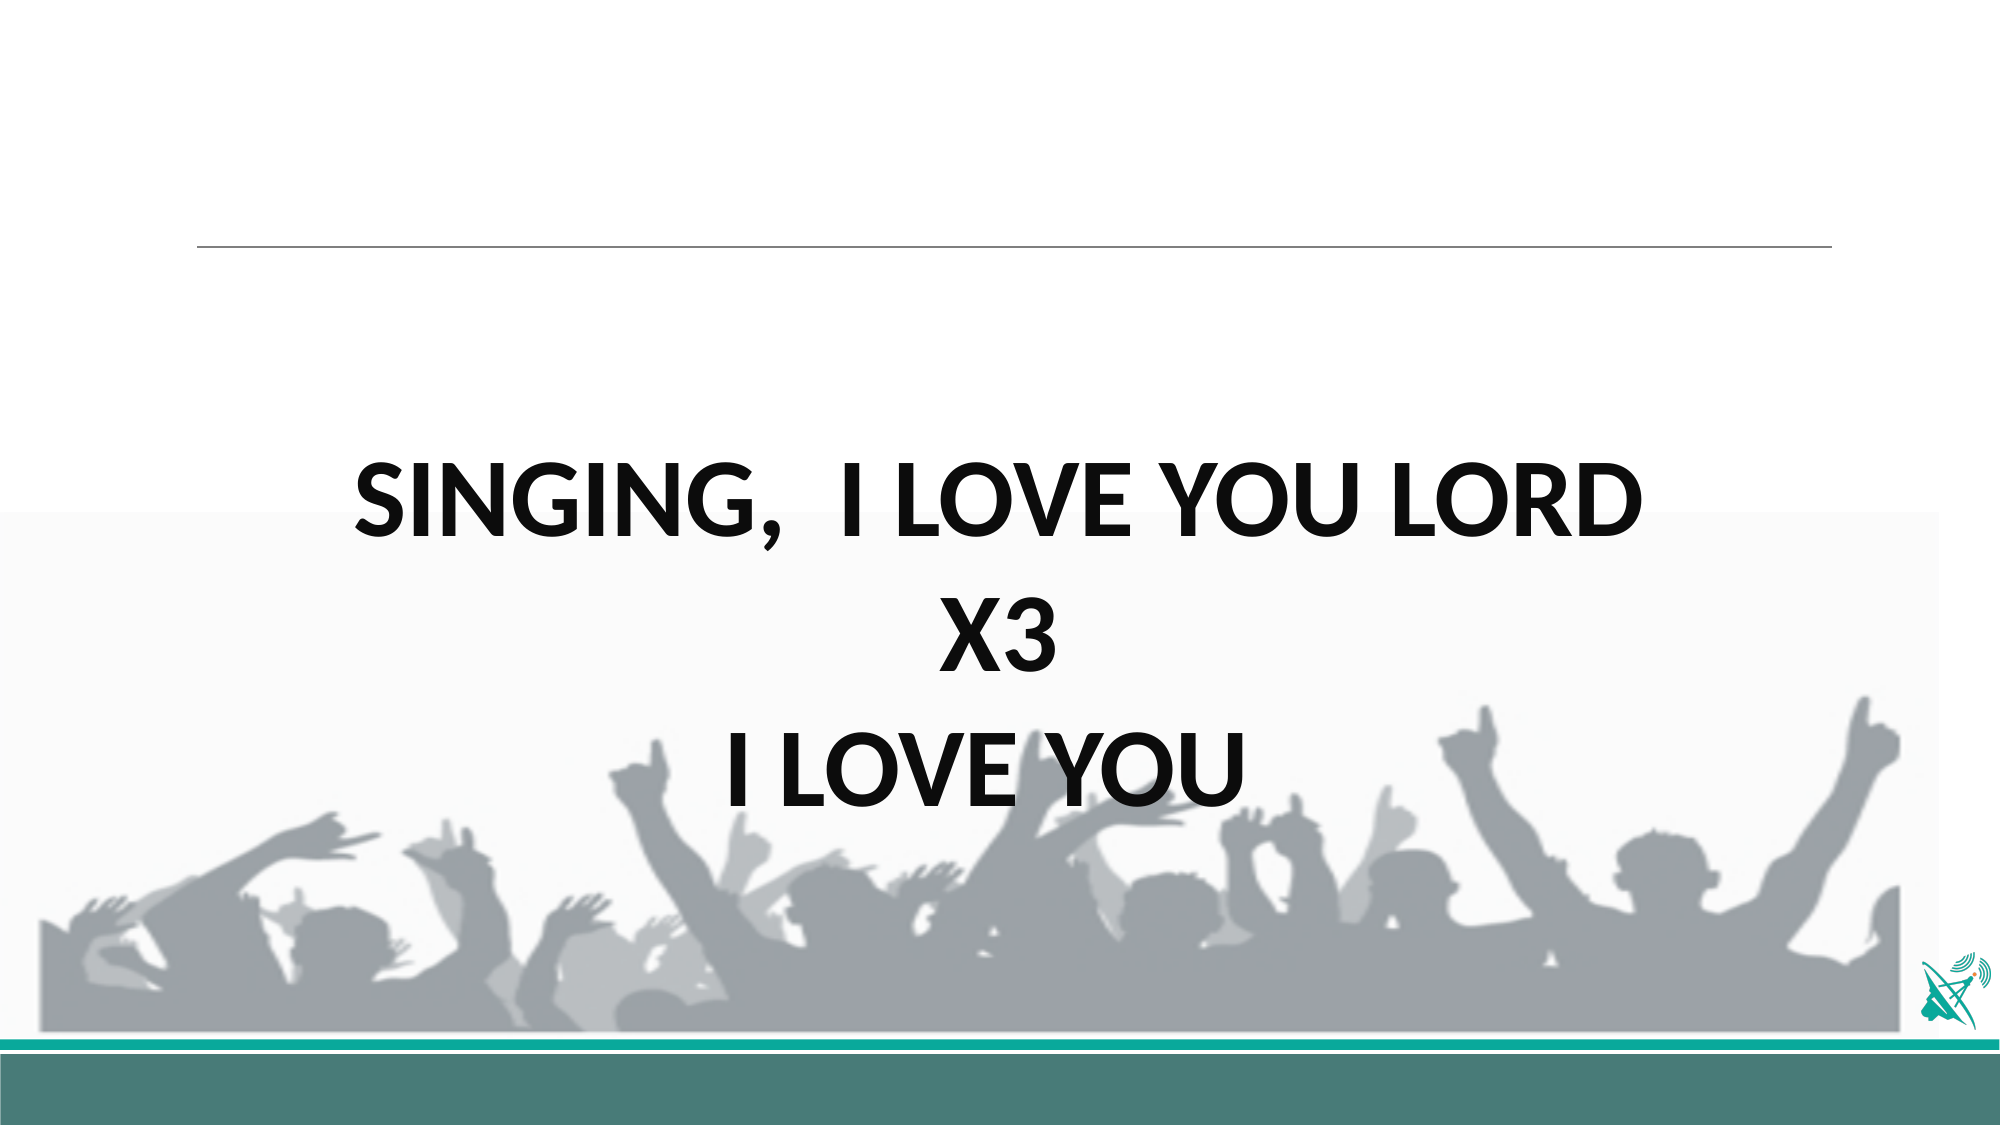

# SINGING,  I LOVE YOU LORD X3 I LOVE YOU